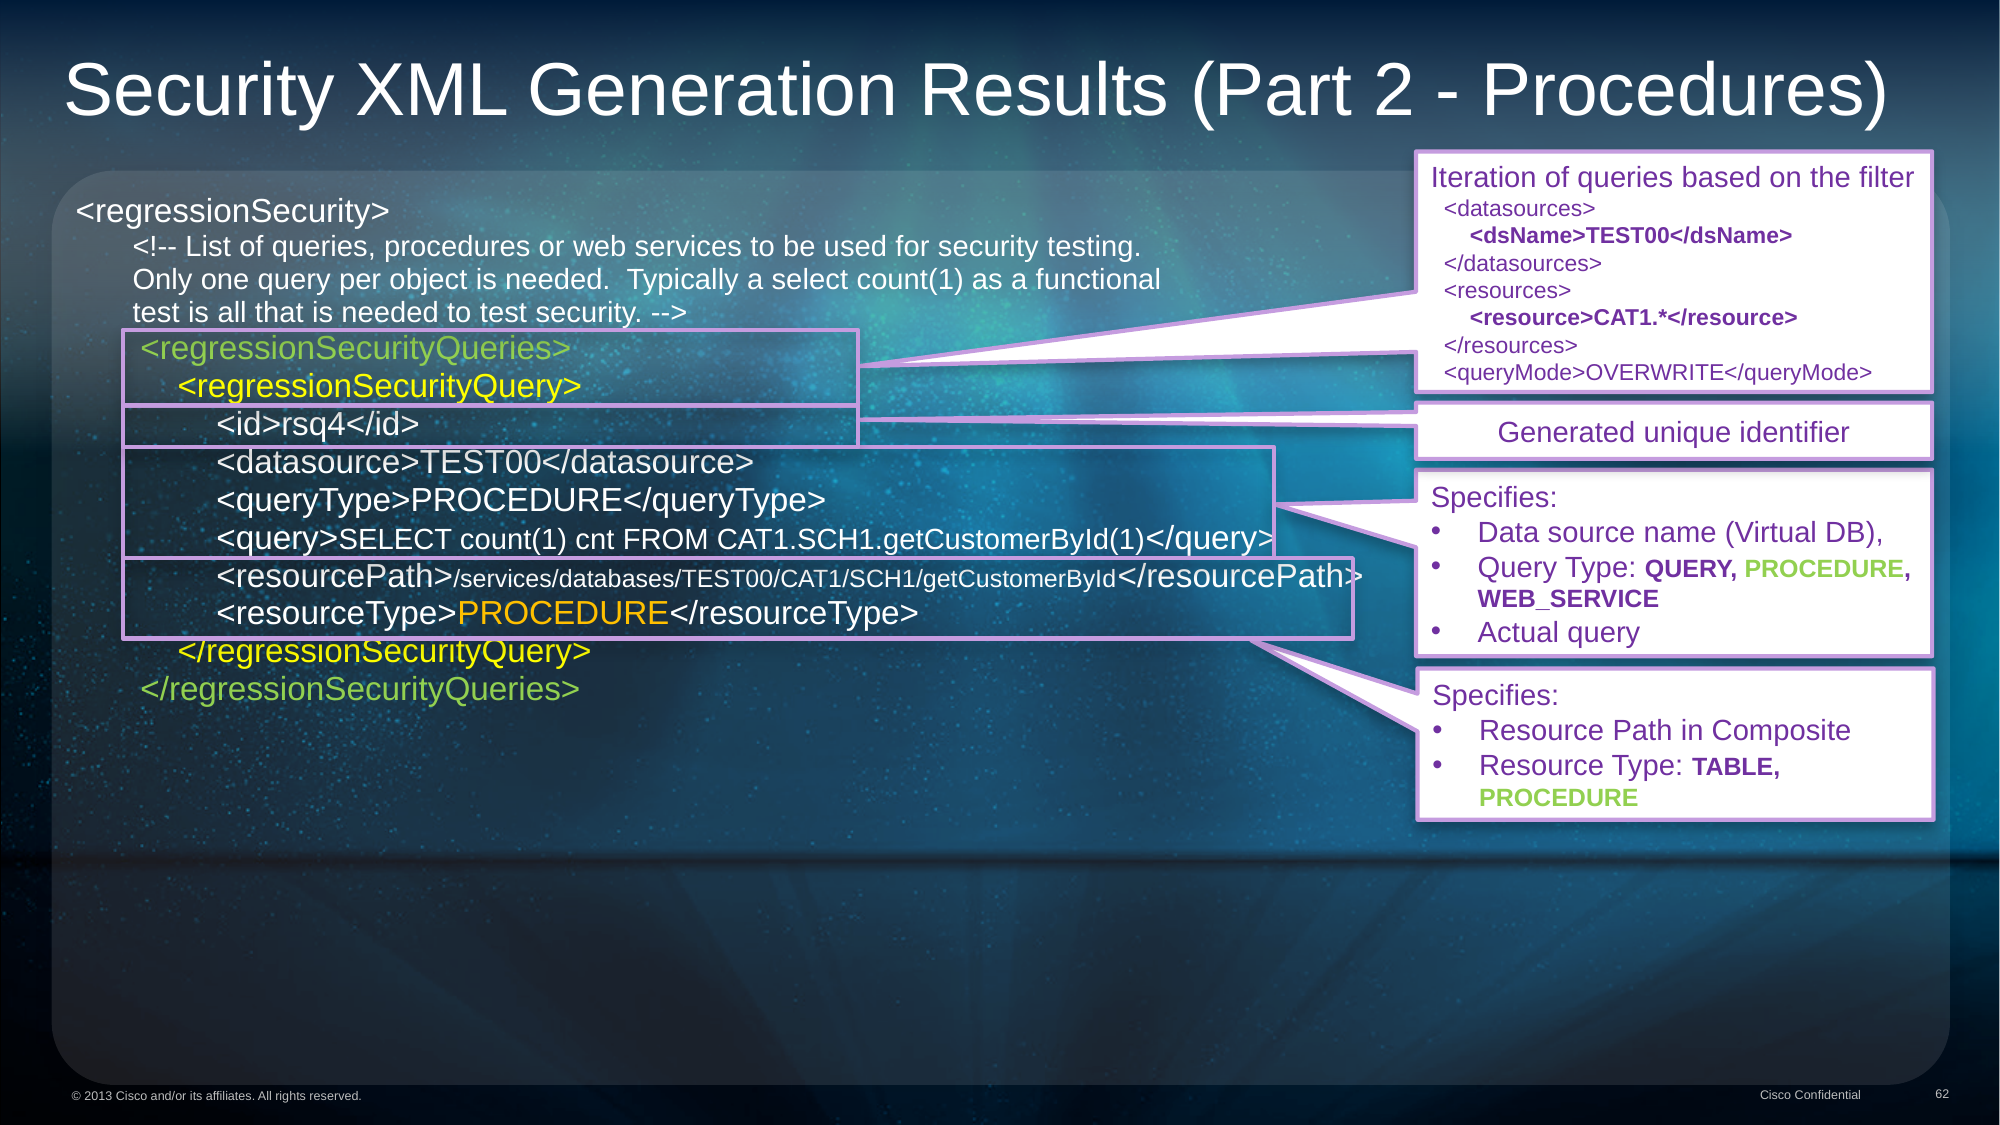

Security XML Generation Results (Part 2 - Procedures)
Iteration of queries based on the filter
  <datasources>
      <dsName>TEST00</dsName>
  </datasources>
  <resources>
      <resource>CAT1.*</resource>
  </resources>
  <queryMode>OVERWRITE</queryMode>

 <regressionSecurity>
        <!-- List of queries, procedures or web services to be used for security testing.
        Only one query per object is needed.  Typically a select count(1) as a functional
        test is all that is needed to test security. -->
        <regressionSecurityQueries>
            <regressionSecurityQuery>
	<id>rsq4</id>
	<datasource>TEST00</datasource>
	<queryType>PROCEDURE</queryType>
	<query>SELECT count(1) cnt FROM CAT1.SCH1.getCustomerById(1)</query>
	<resourcePath>/services/databases/TEST00/CAT1/SCH1/getCustomerById</resourcePath>
	<resourceType>PROCEDURE</resourceType>
            </regressionSecurityQuery>
        </regressionSecurityQueries>
Generated unique identifier

Specifies:
Data source name (Virtual DB),
Query Type: QUERY, PROCEDURE, WEB_SERVICE
Actual query

Specifies:
Resource Path in Composite
Resource Type: TABLE, PROCEDURE